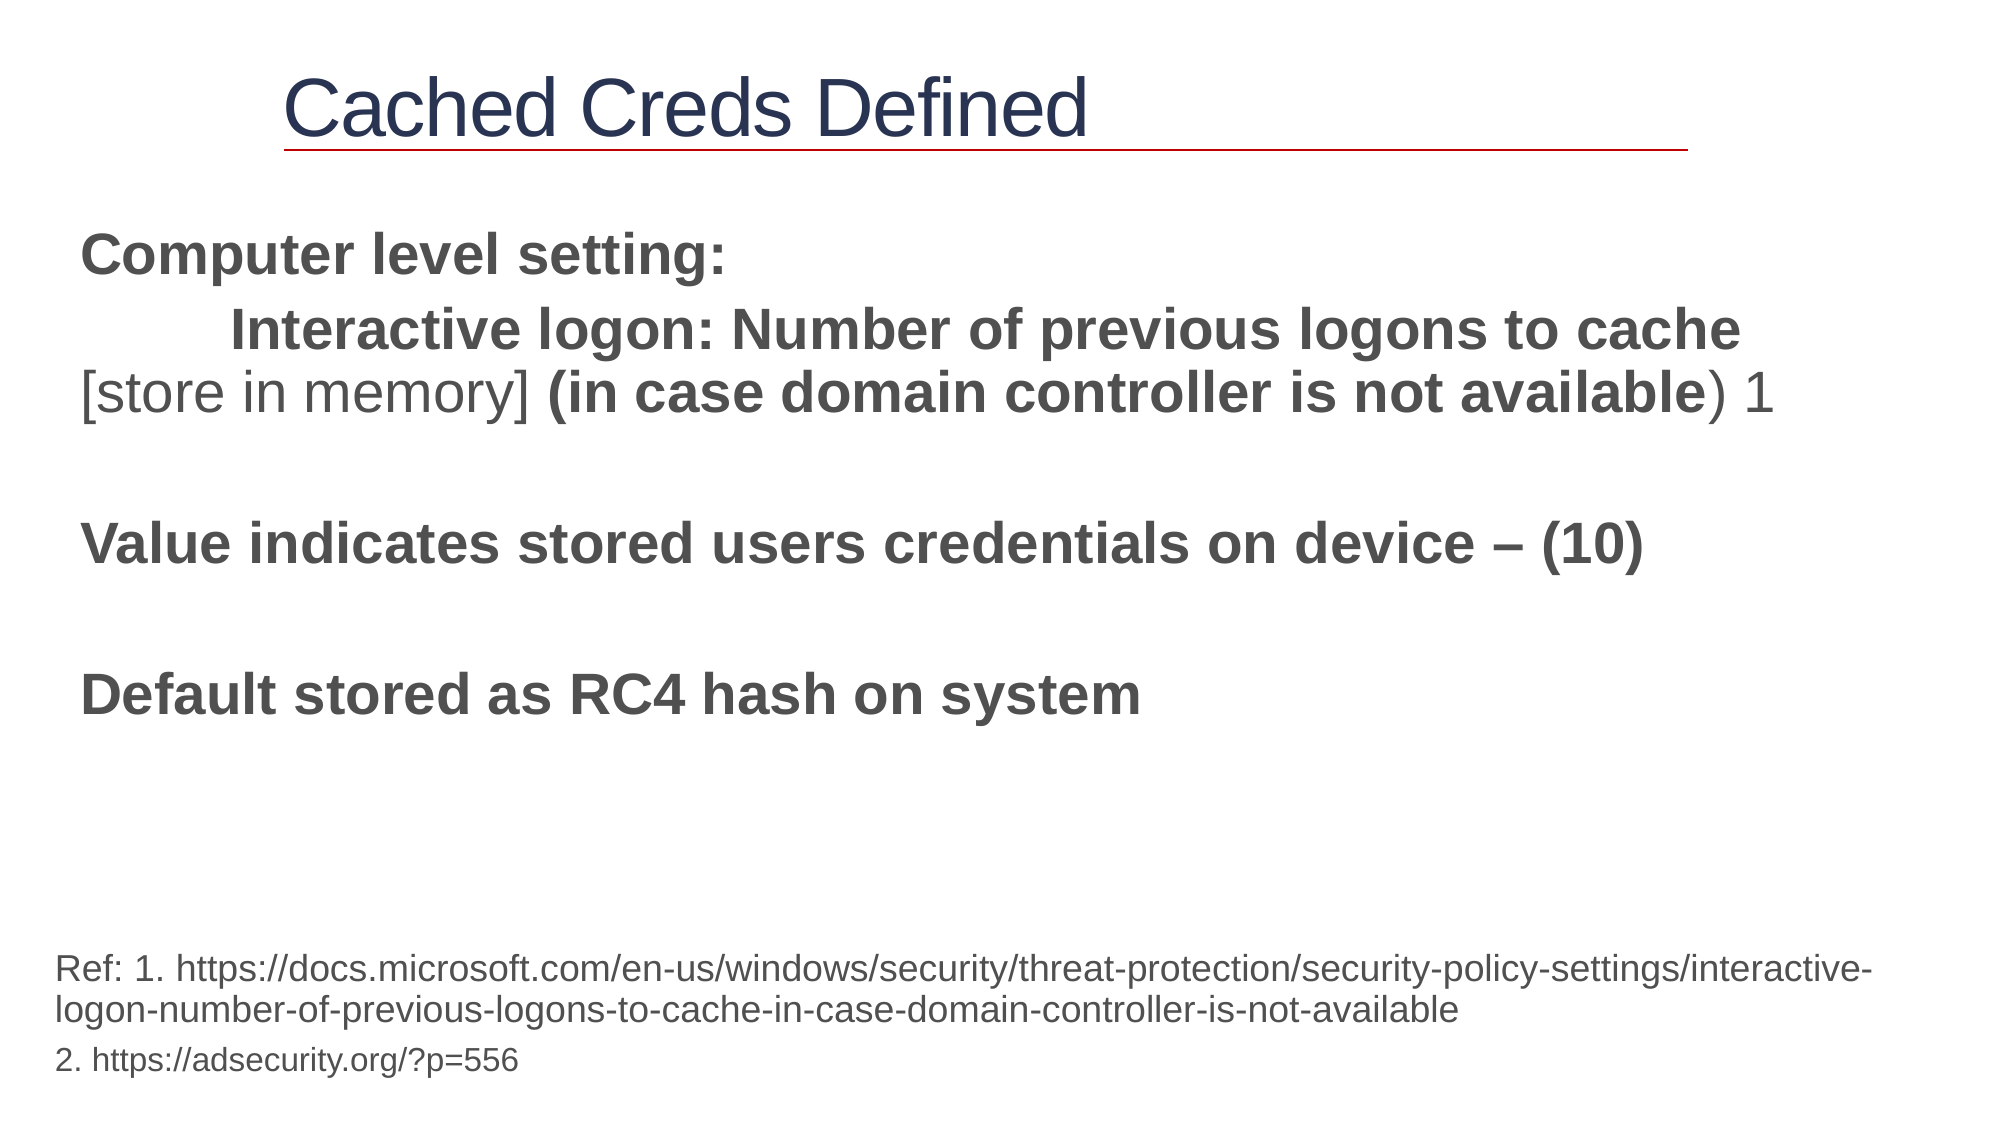

# Cached Creds Defined
Computer level setting:
	Interactive logon: Number of previous logons to cache [store in memory] (in case domain controller is not available) 1

Value indicates stored users credentials on device – (10)

Default stored as RC4 hash on system

Ref: 1. https://docs.microsoft.com/en-us/windows/security/threat-protection/security-policy-settings/interactive-logon-number-of-previous-logons-to-cache-in-case-domain-controller-is-not-available
2. https://adsecurity.org/?p=556